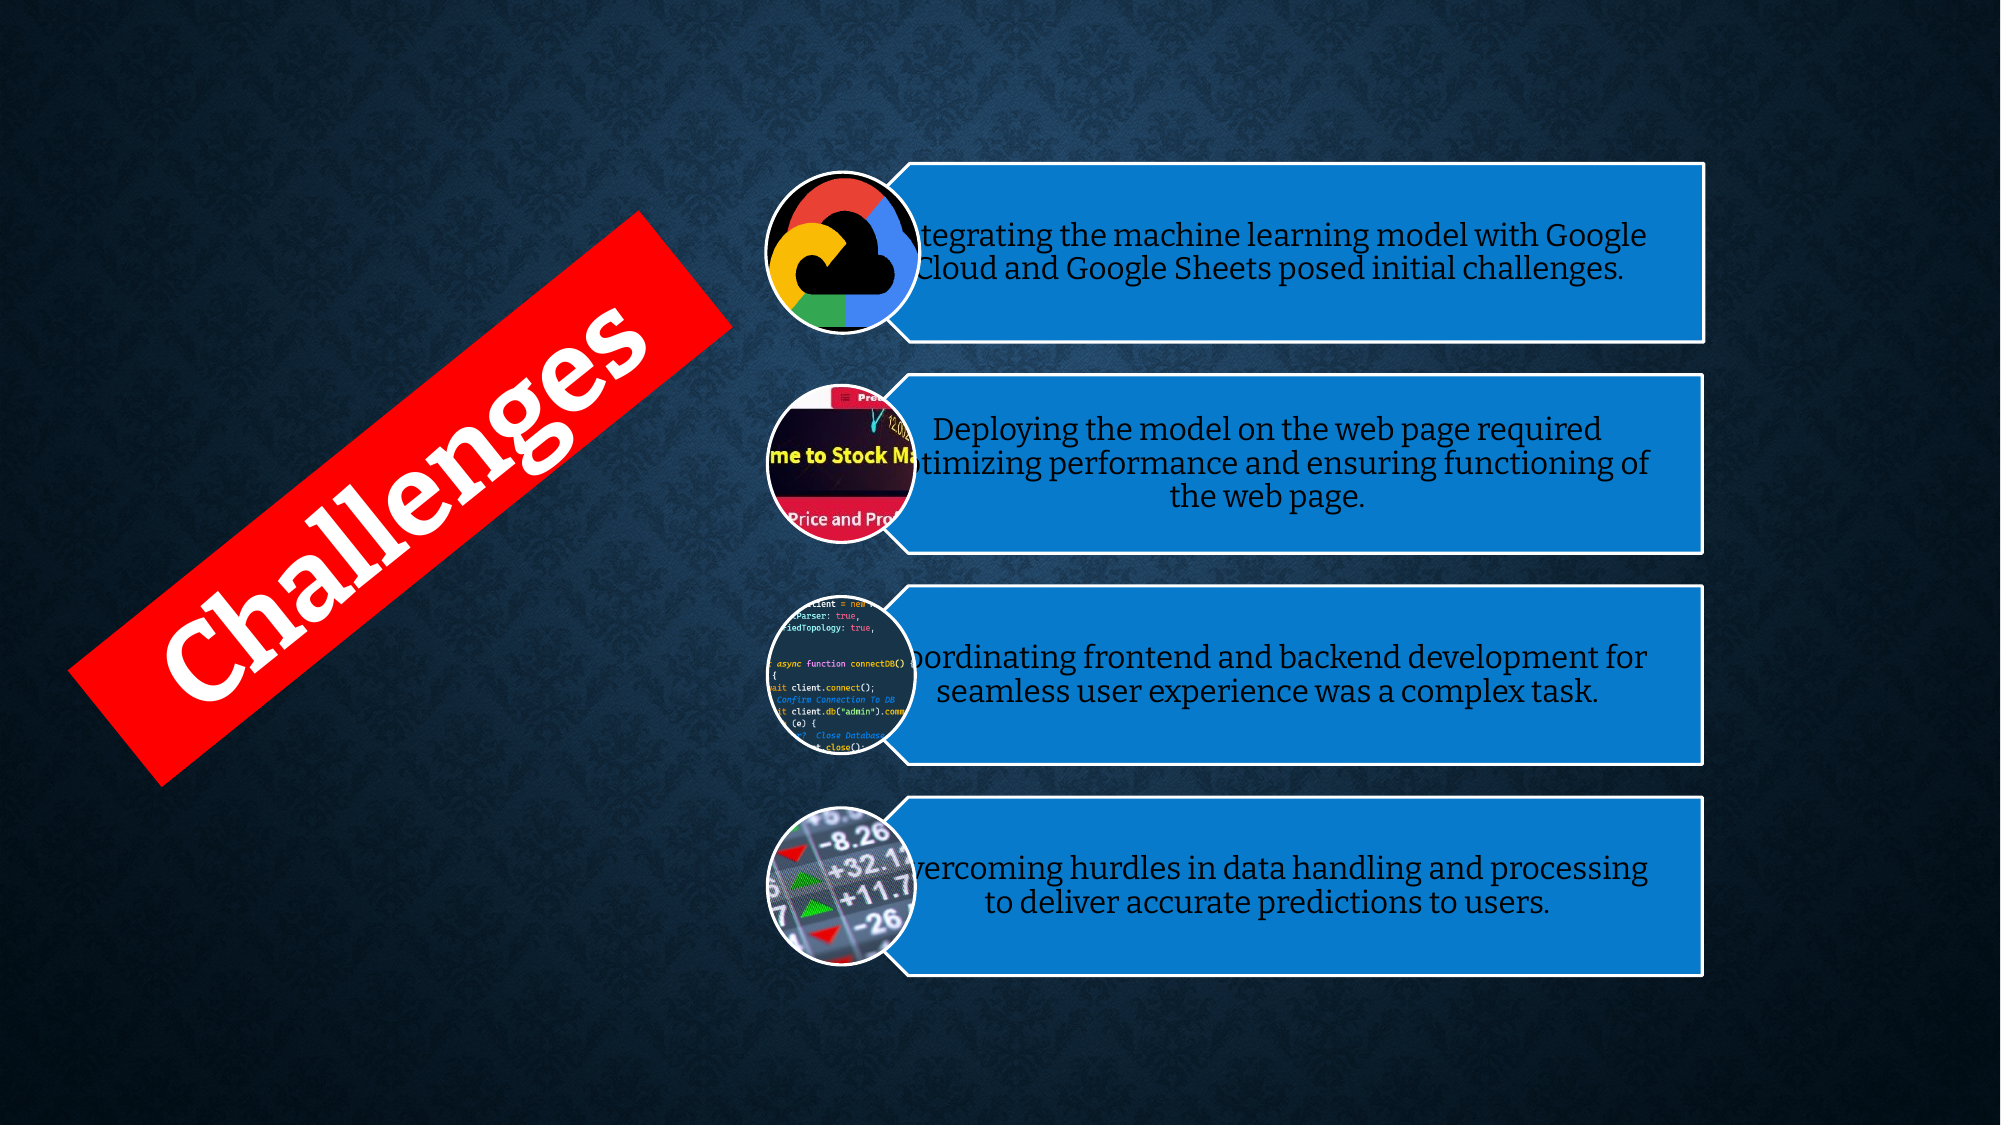

Integrating the machine learning model with Google Cloud and Google Sheets posed initial challenges.
Deploying the model on the web page required optimizing performance and ensuring functioning of the web page.
Coordinating frontend and backend development for seamless user experience was a complex task.
Overcoming hurdles in data handling and processing to deliver accurate predictions to users.
Challenges